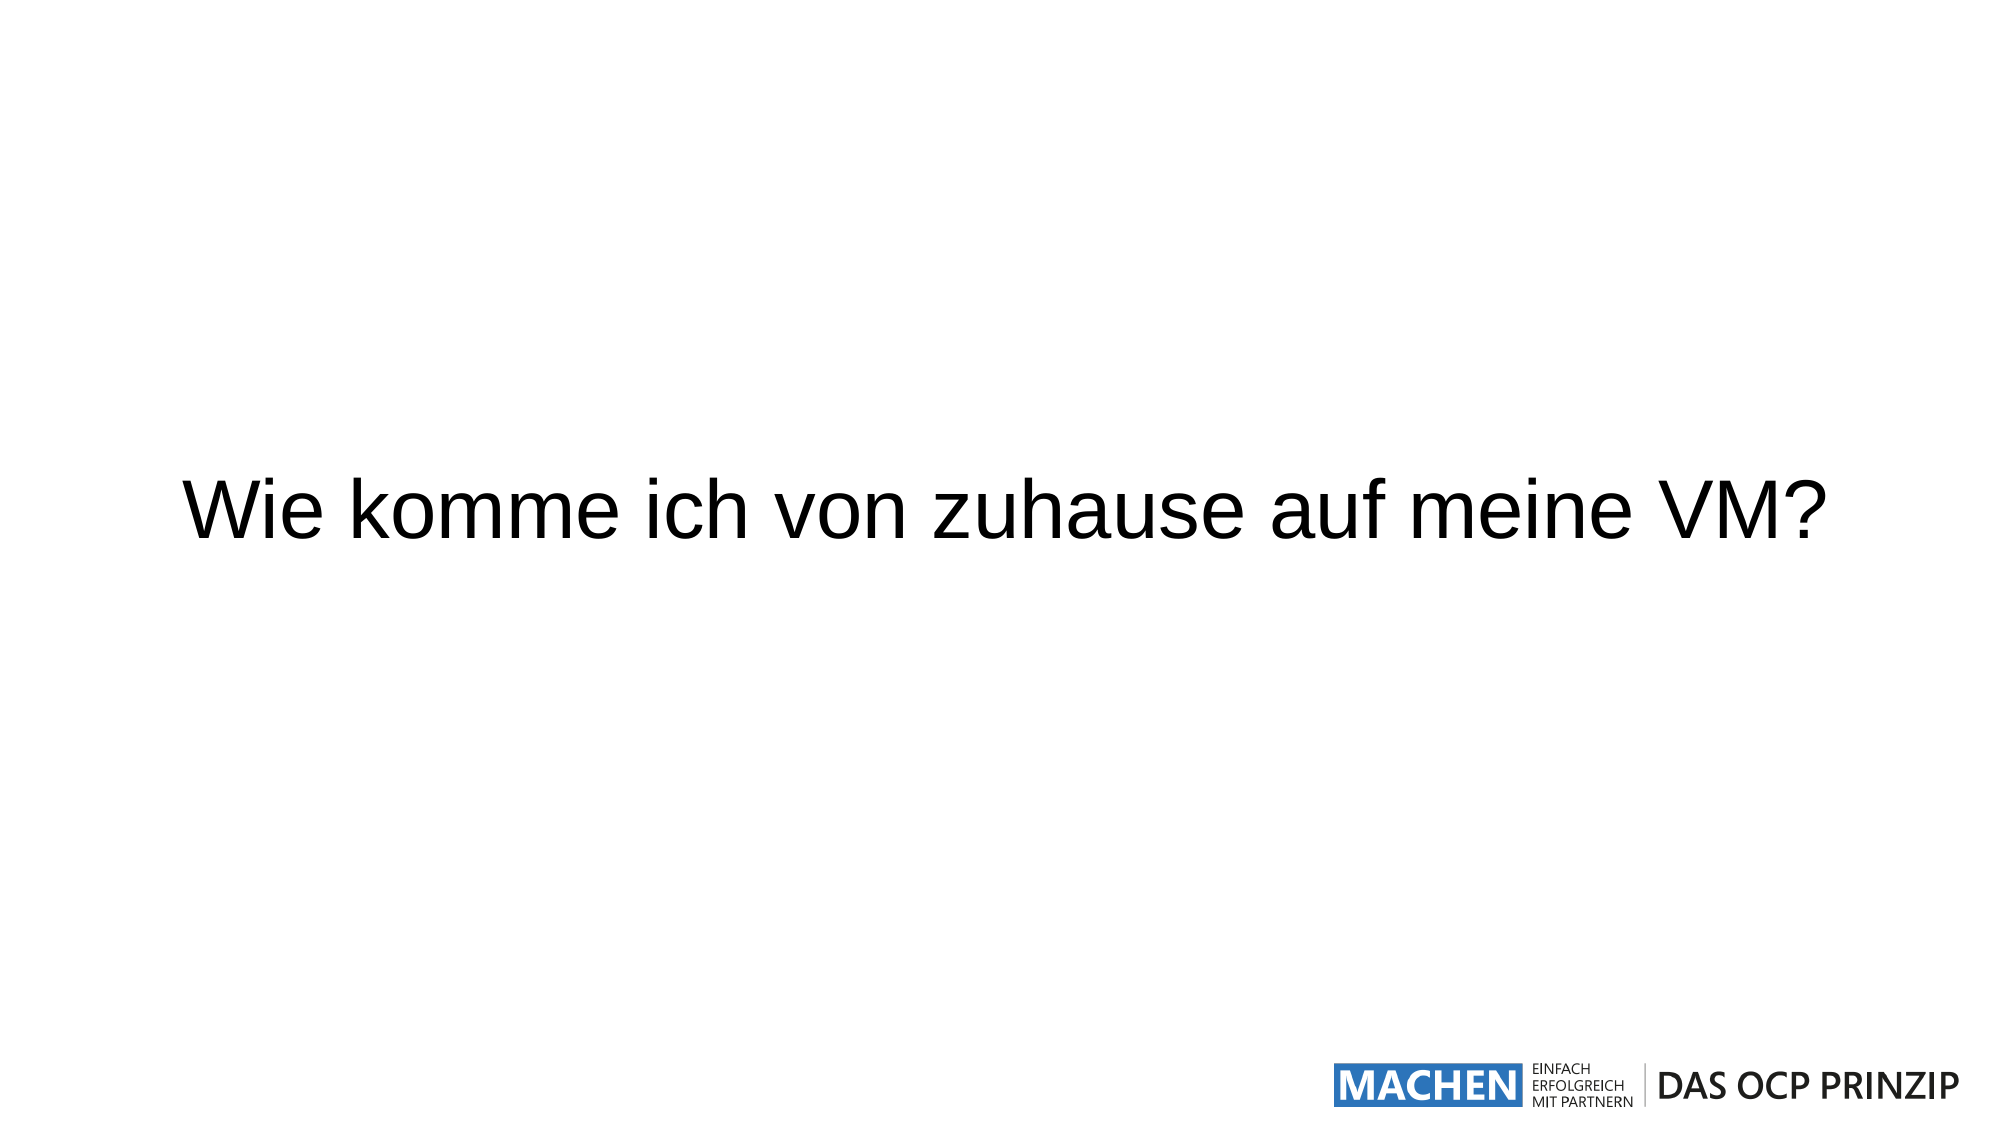

#
Wie komme ich von zuhause auf meine VM?